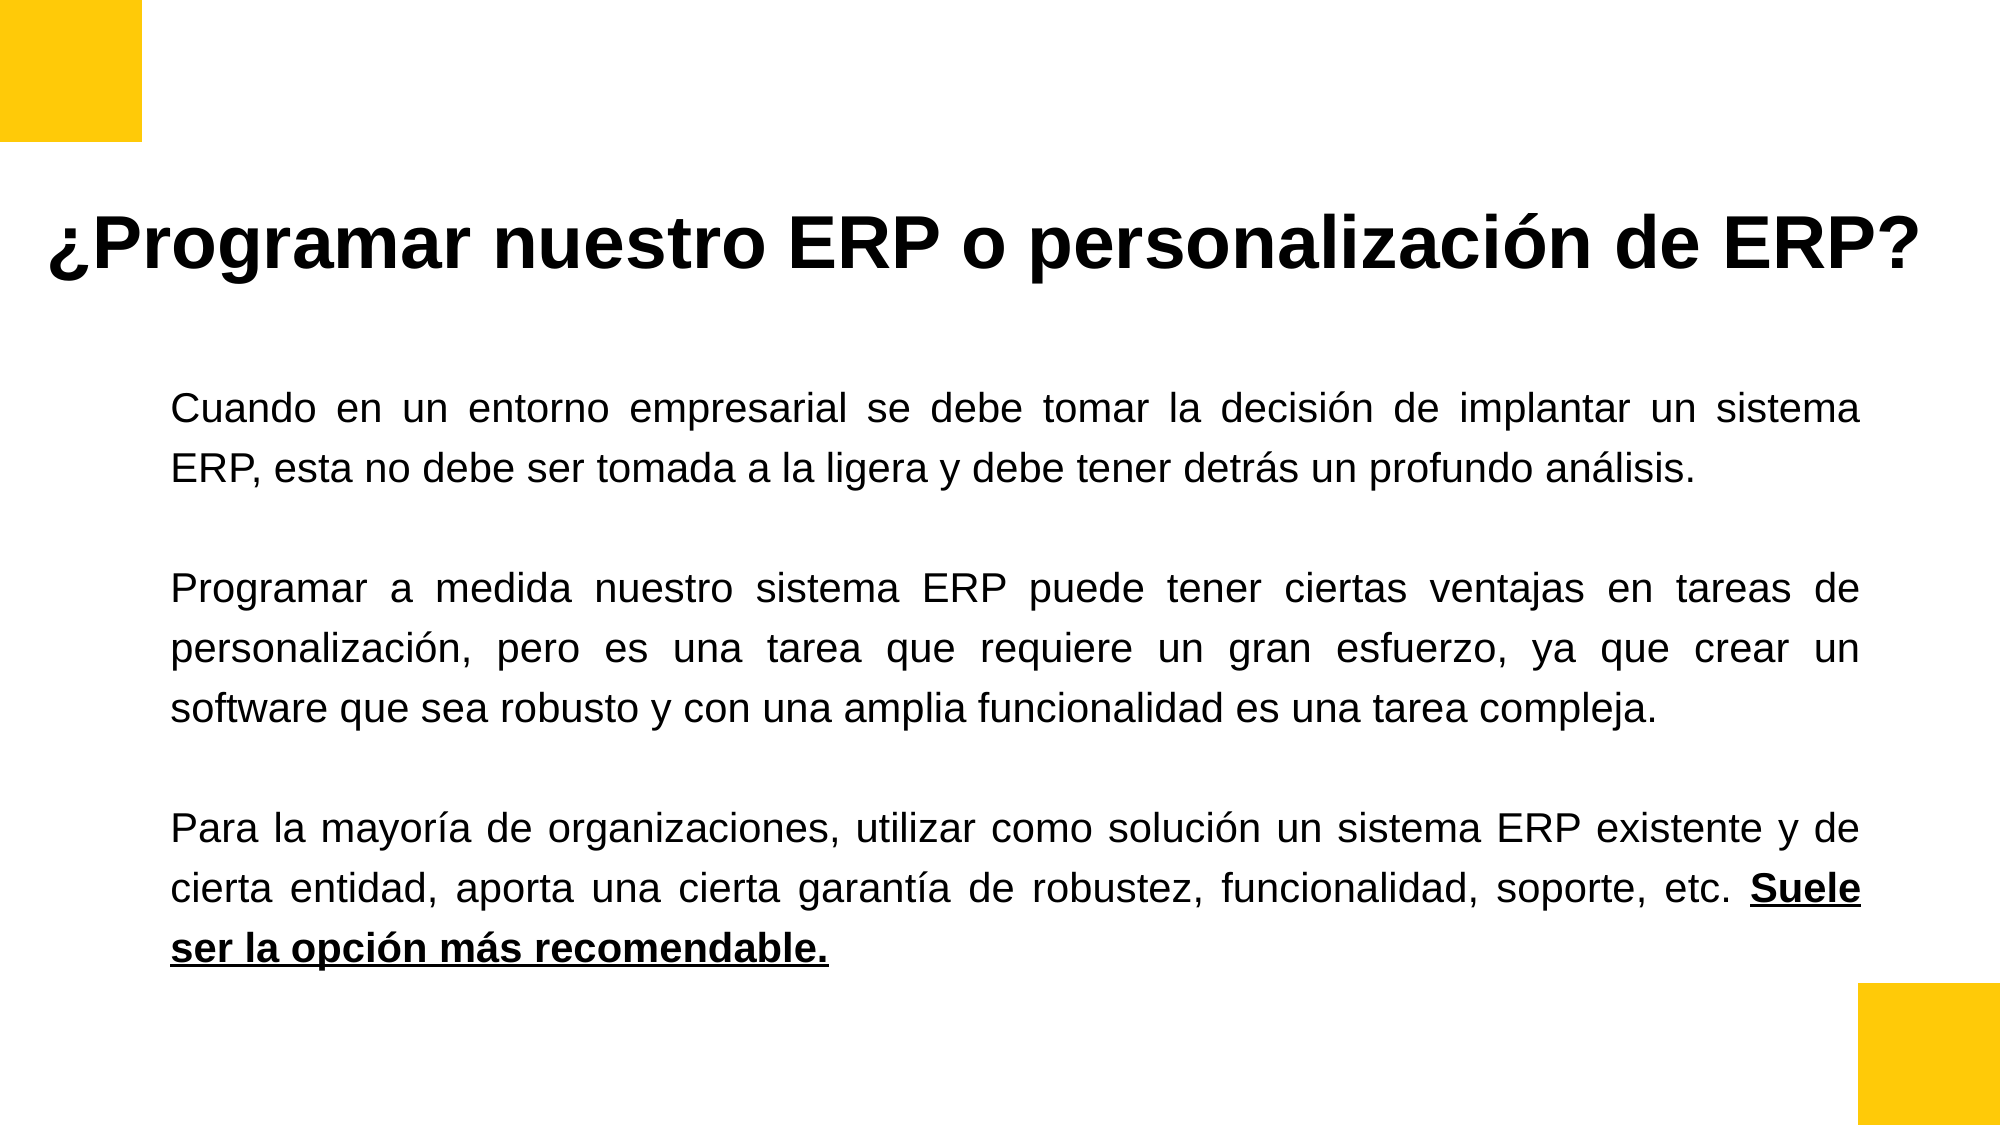

# ¿Programar nuestro ERP o personalización de ERP?
Cuando en un entorno empresarial se debe tomar la decisión de implantar un sistema ERP, esta no debe ser tomada a la ligera y debe tener detrás un profundo análisis.

Programar a medida nuestro sistema ERP puede tener ciertas ventajas en tareas de personalización, pero es una tarea que requiere un gran esfuerzo, ya que crear un software que sea robusto y con una amplia funcionalidad es una tarea compleja.

Para la mayoría de organizaciones, utilizar como solución un sistema ERP existente y de cierta entidad, aporta una cierta garantía de robustez, funcionalidad, soporte, etc. Suele ser la opción más recomendable.